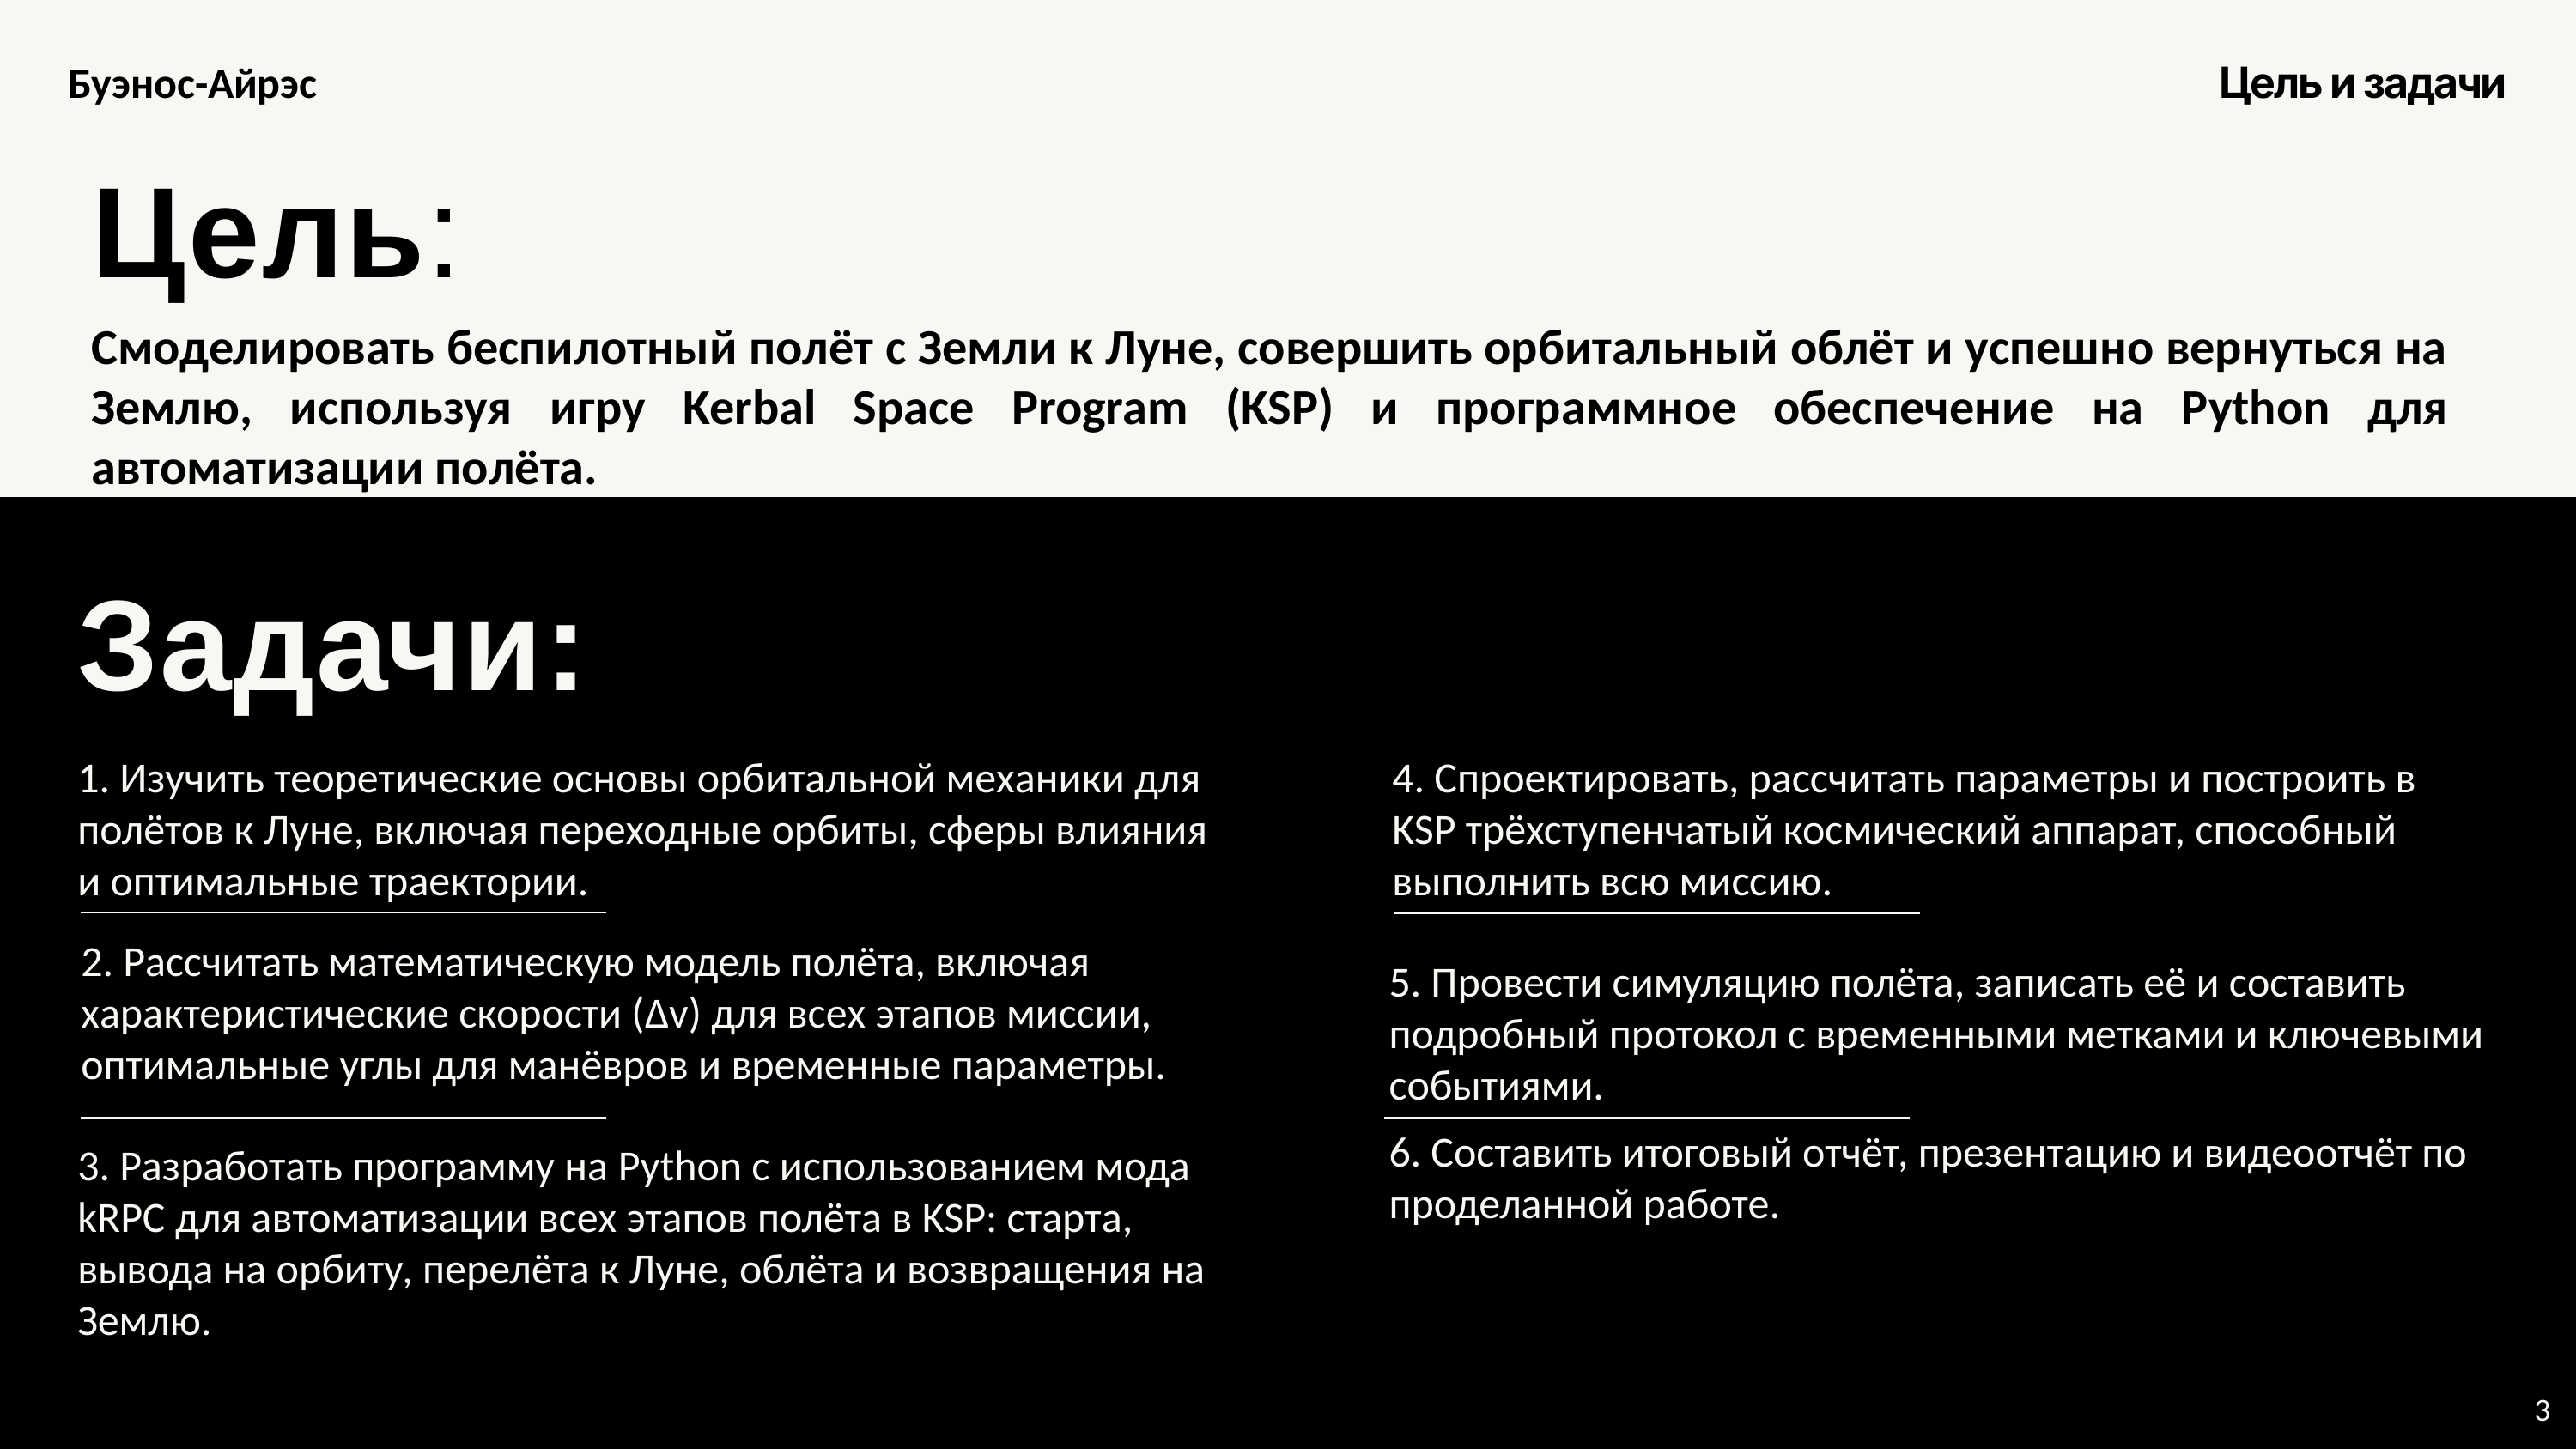

Буэнос-Айрэс
Цель и задачи
Цель:
Смоделировать беспилотный полёт с Земли к Луне, совершить орбитальный облёт и успешно вернуться на Землю, используя игру Kerbal Space Program (KSP) и программное обеспечение на Python для автоматизации полёта.

Задачи:
1. Изучить теоретические основы орбитальной механики для полётов к Луне, включая переходные орбиты, сферы влияния и оптимальные траектории.

4. Спроектировать, рассчитать параметры и построить в KSP трёхступенчатый космический аппарат, способный выполнить всю миссию.

2. Рассчитать математическую модель полёта, включая характеристические скорости (Δv) для всех этапов миссии, оптимальные углы для манёвров и временные параметры.

5. Провести симуляцию полёта, записать её и составить подробный протокол с временными метками и ключевыми событиями.

6. Составить итоговый отчёт, презентацию и видеоотчёт по проделанной работе.

3. Разработать программу на Python с использованием мода kRPC для автоматизации всех этапов полёта в KSP: старта, вывода на орбиту, перелёта к Луне, облёта и возвращения на Землю.

3